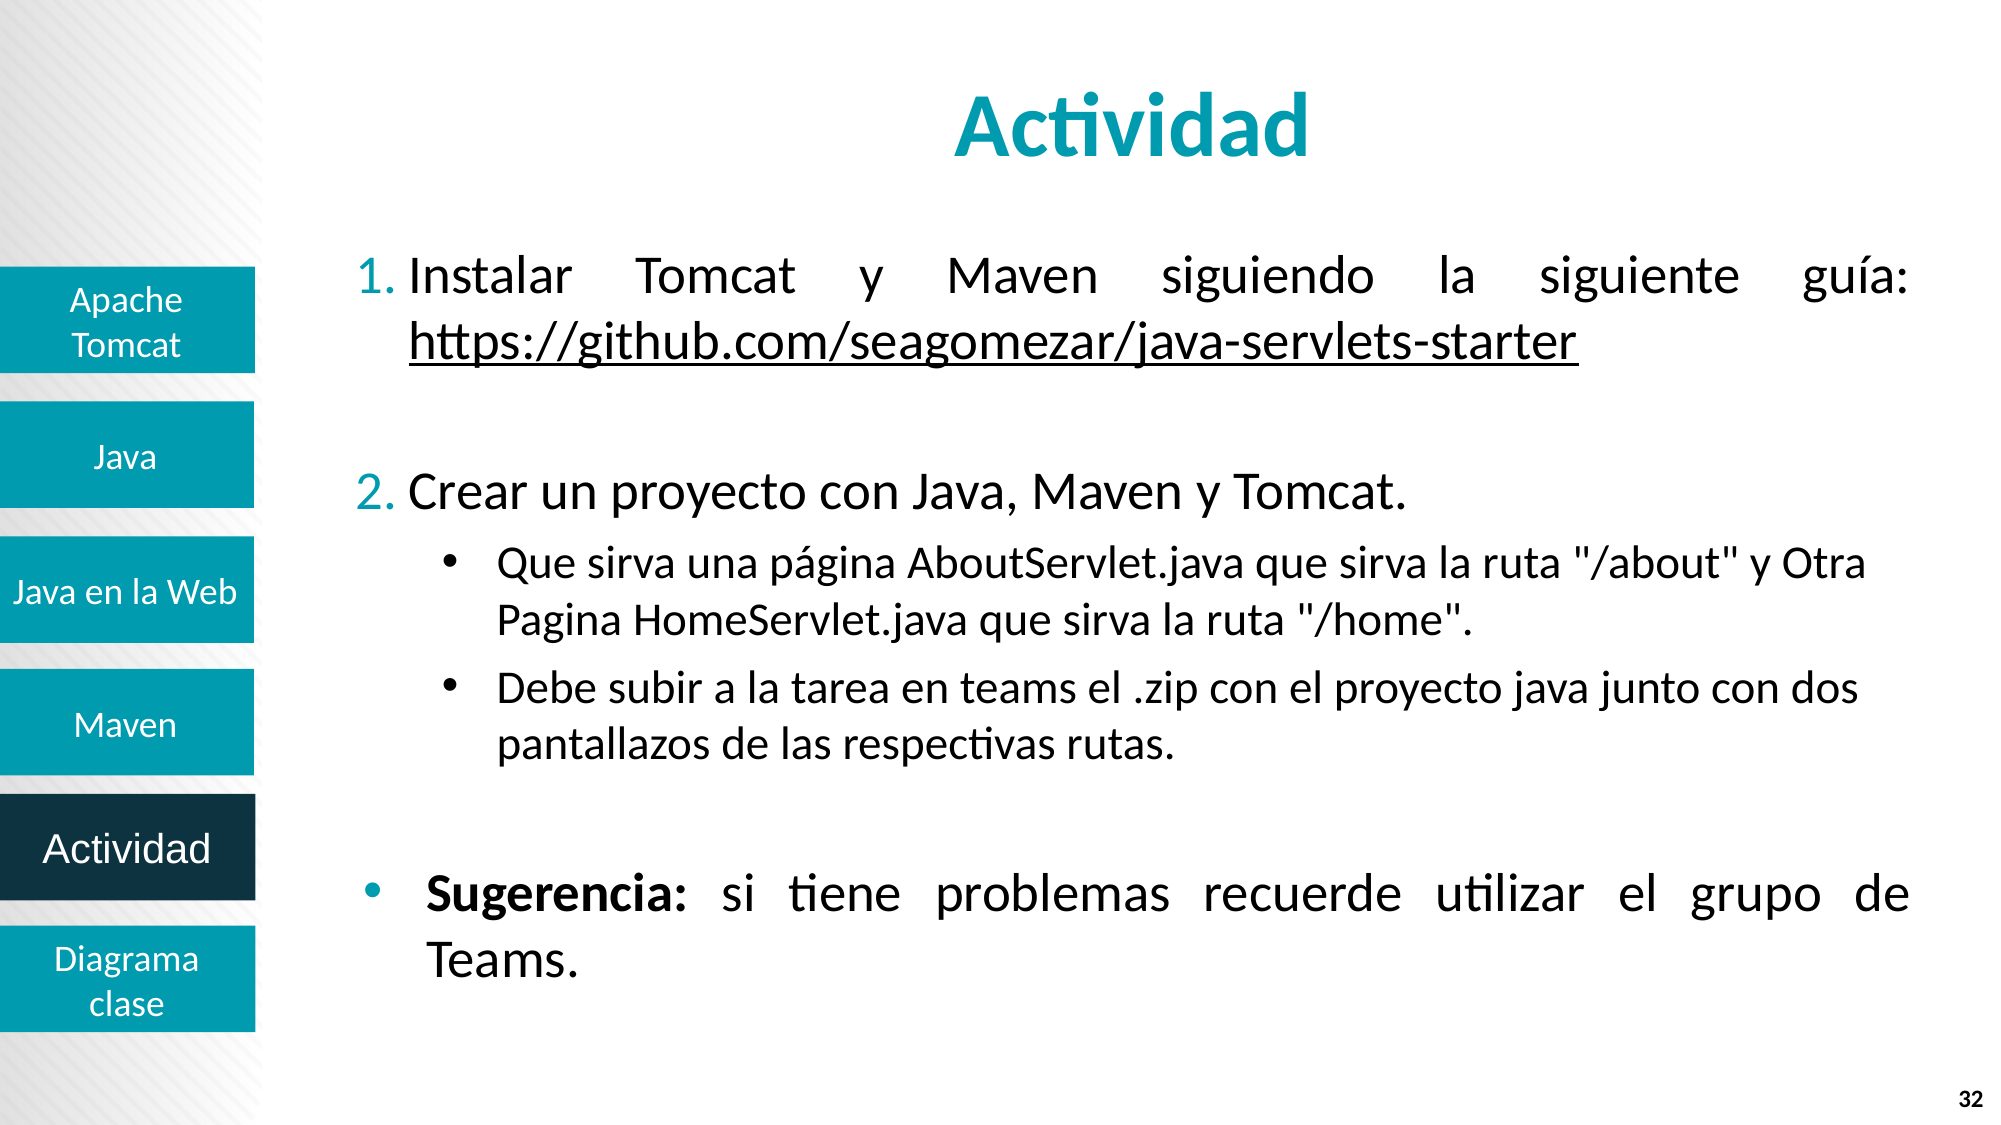

# Actividad
Instalar Tomcat y Maven siguiendo la siguiente guía: https://github.com/seagomezar/java-servlets-starter

Crear un proyecto con Java, Maven y Tomcat.
Que sirva una página AboutServlet.java que sirva la ruta "/about" y Otra Pagina HomeServlet.java que sirva la ruta "/home".
Debe subir a la tarea en teams el .zip con el proyecto java junto con dos pantallazos de las respectivas rutas.

Sugerencia: si tiene problemas recuerde utilizar el grupo de Teams.

32